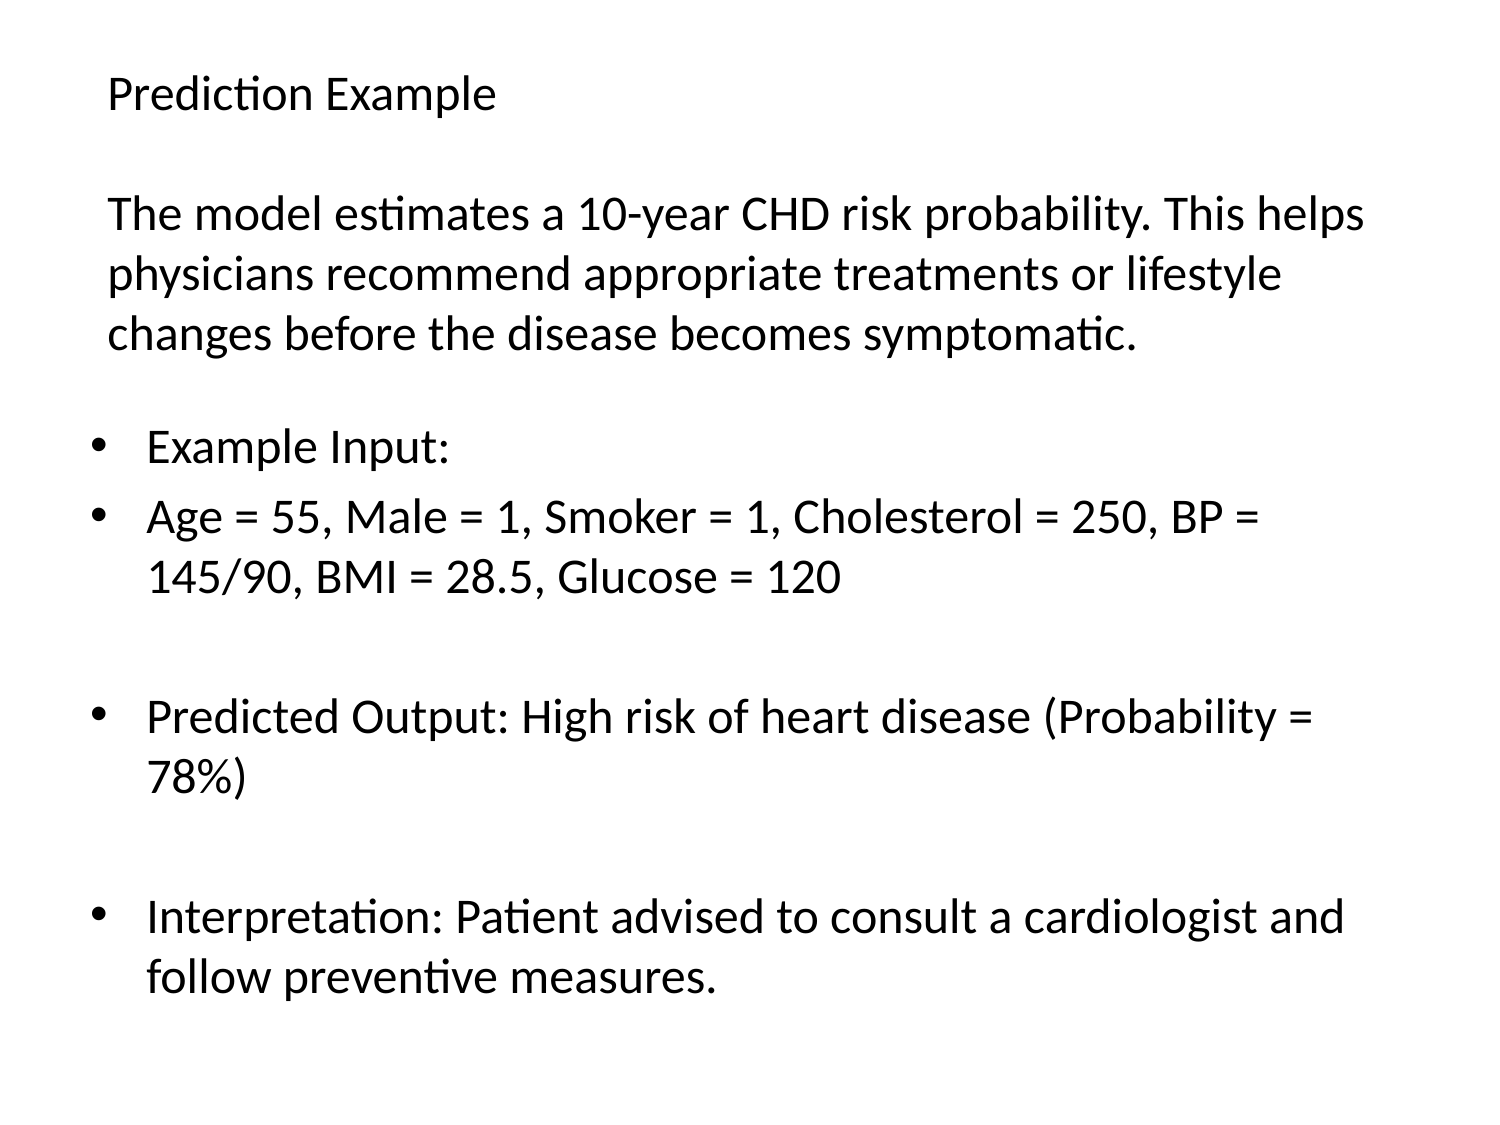

# Prediction Example

The model estimates a 10-year CHD risk probability. This helps physicians recommend appropriate treatments or lifestyle changes before the disease becomes symptomatic.
Example Input:
Age = 55, Male = 1, Smoker = 1, Cholesterol = 250, BP = 145/90, BMI = 28.5, Glucose = 120

Predicted Output: High risk of heart disease (Probability = 78%)

Interpretation: Patient advised to consult a cardiologist and follow preventive measures.